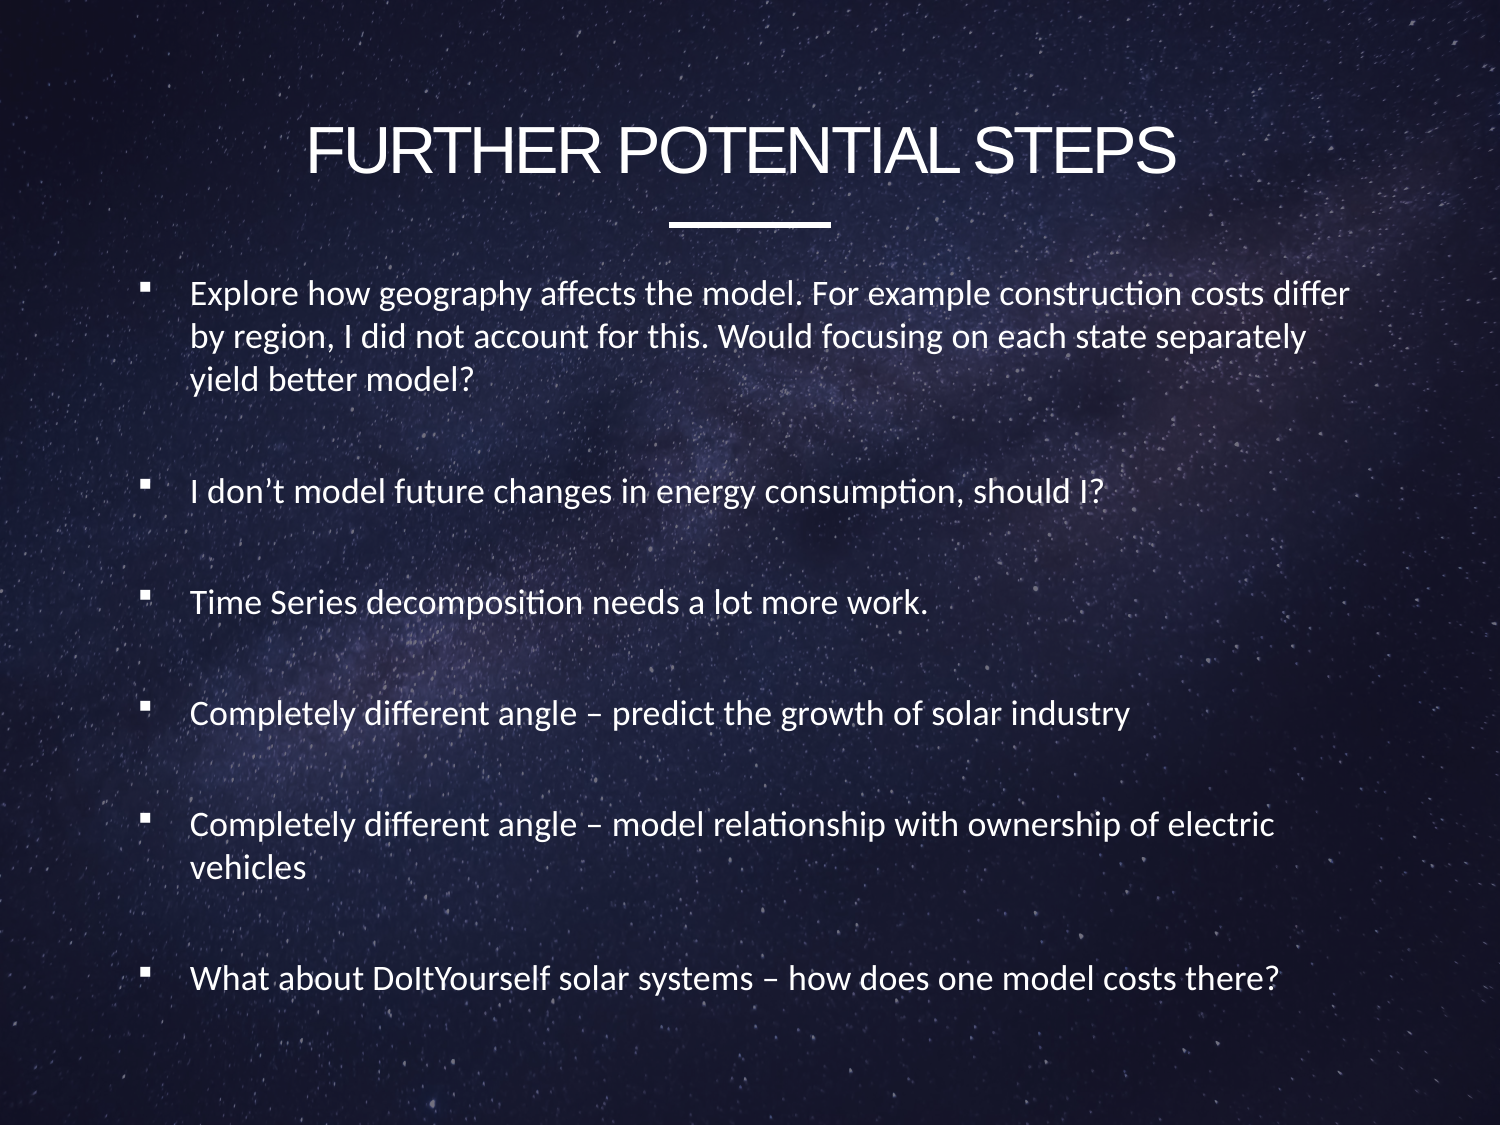

# FURTHER POTENTIAL STEPS
Explore how geography affects the model. For example construction costs differ by region, I did not account for this. Would focusing on each state separately yield better model?

I don’t model future changes in energy consumption, should I?

Time Series decomposition needs a lot more work.

Completely different angle – predict the growth of solar industry

Completely different angle – model relationship with ownership of electric vehicles

What about DoItYourself solar systems – how does one model costs there?